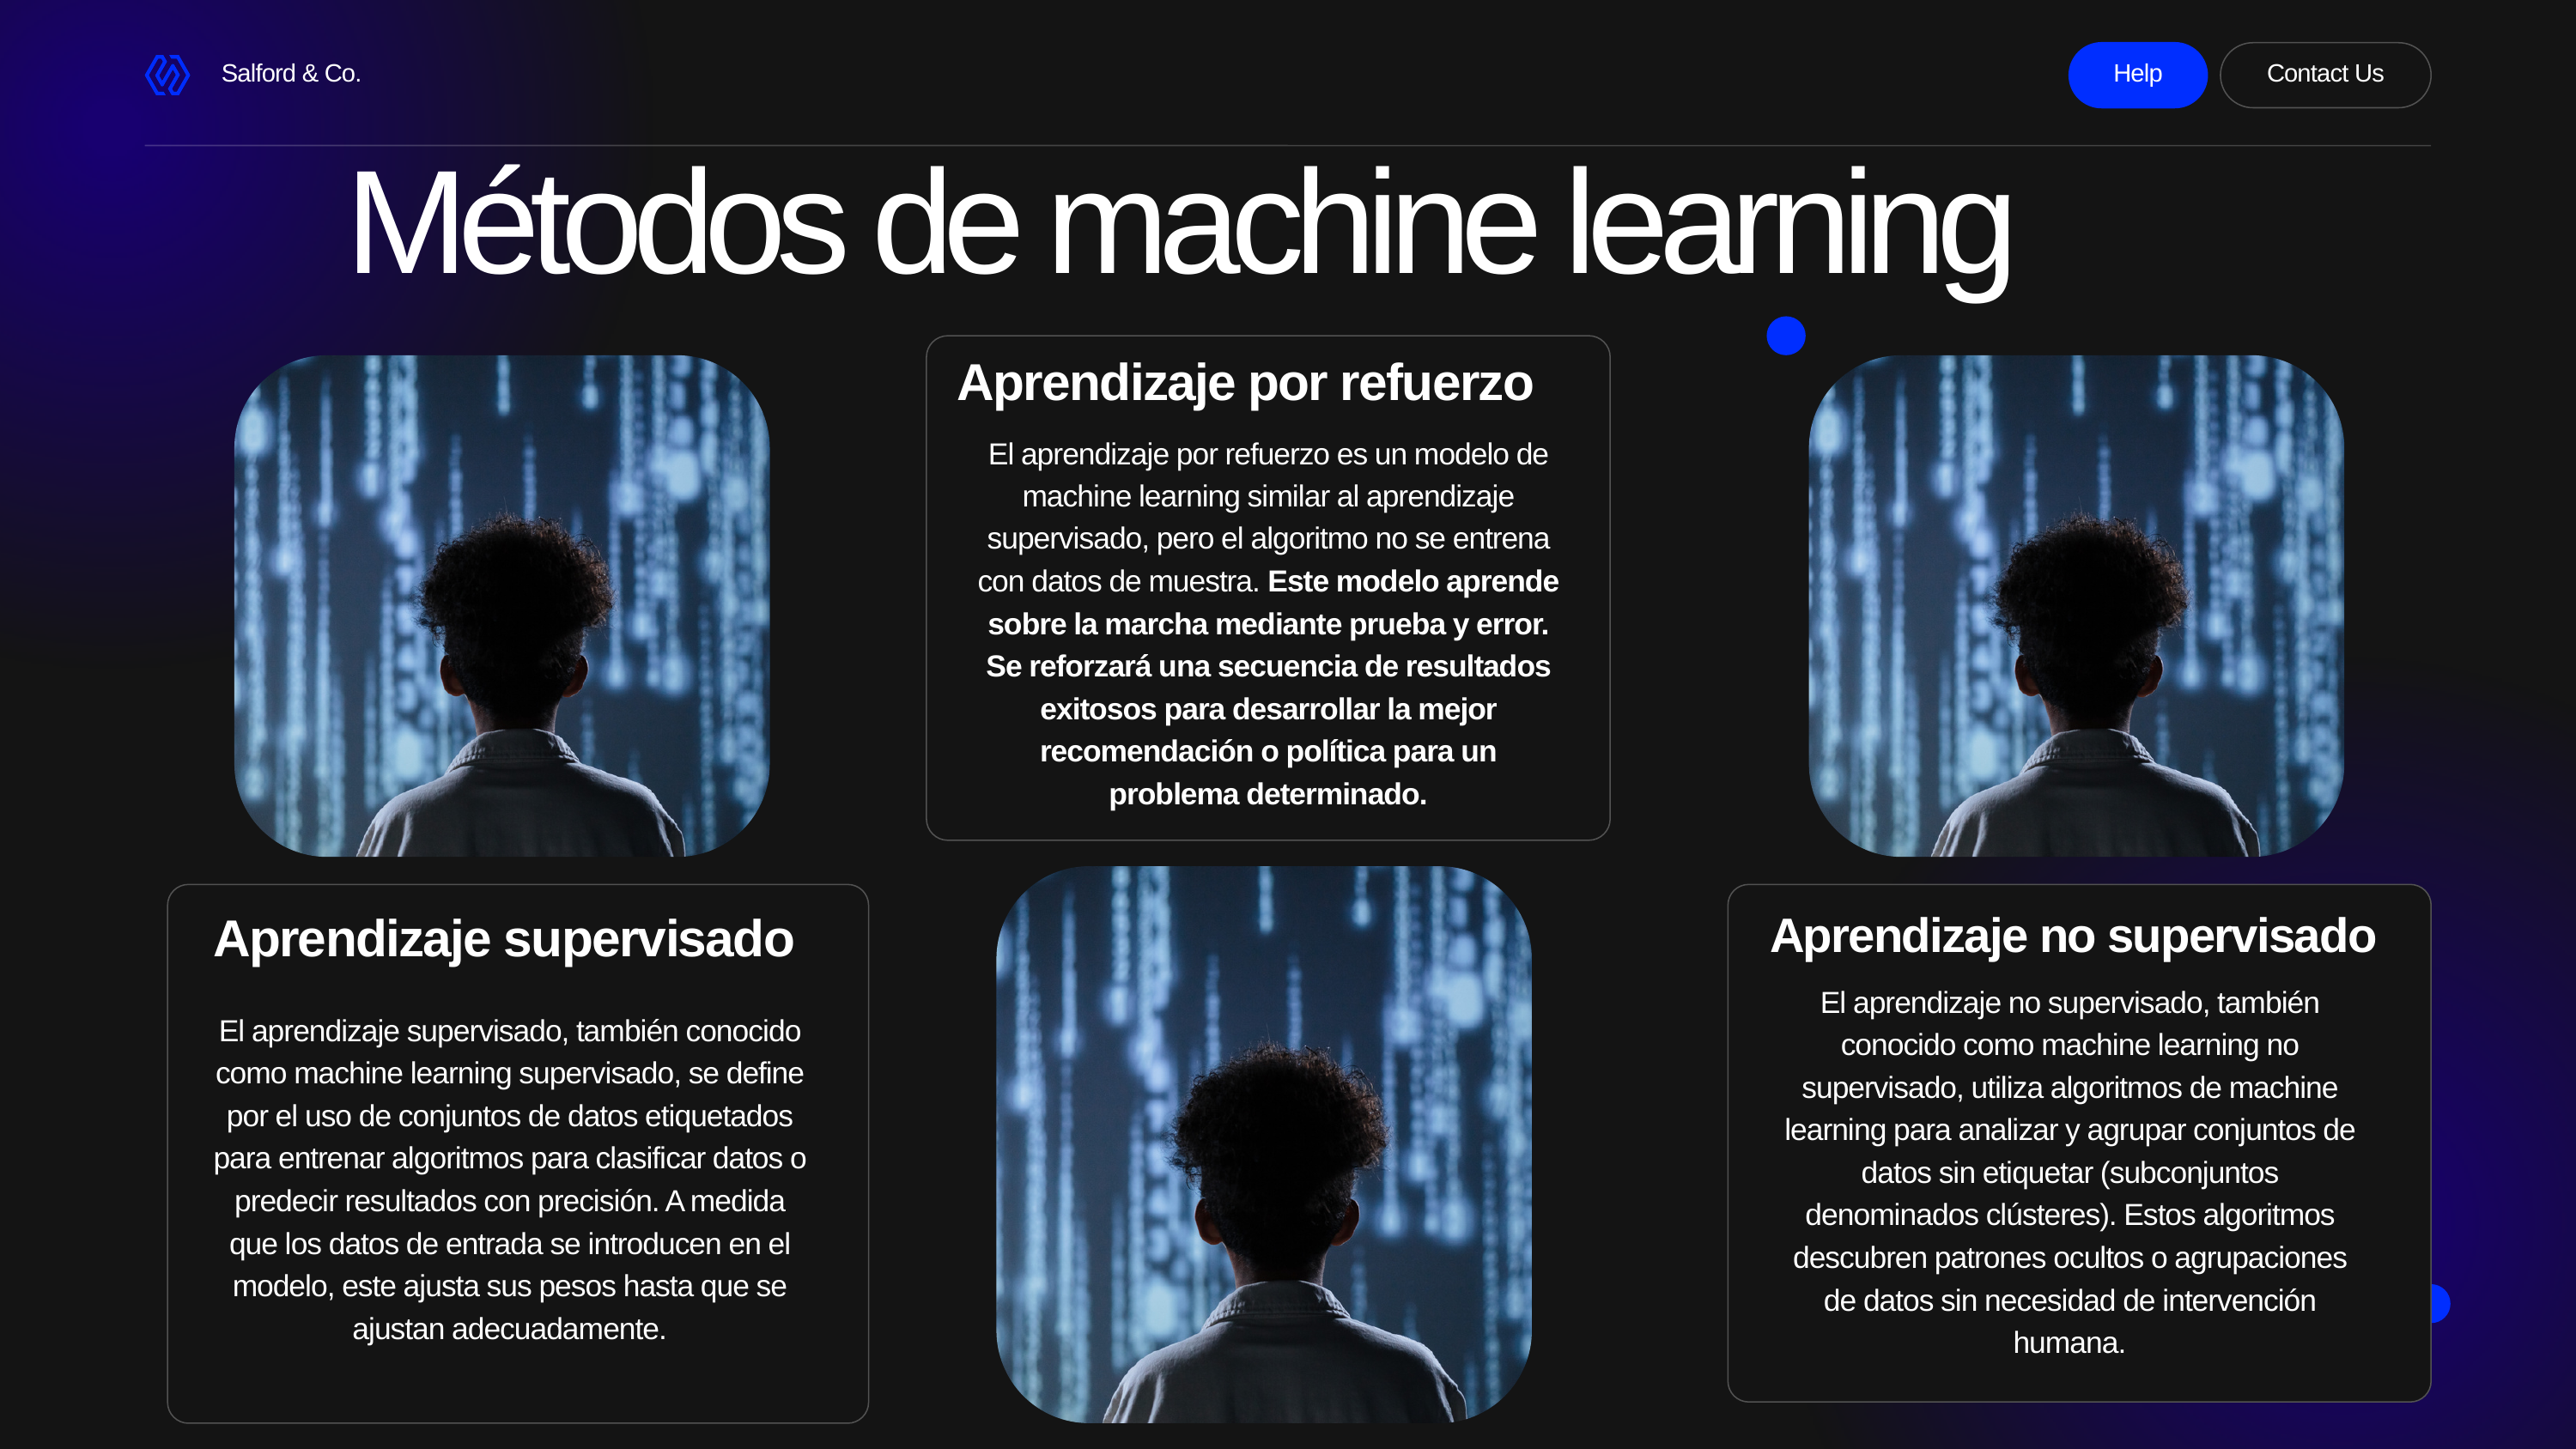

Salford & Co.
Help
Contact Us

Métodos de machine learning

Aprendizaje por refuerzo
El aprendizaje por refuerzo es un modelo de machine learning similar al aprendizaje supervisado, pero el algoritmo no se entrena con datos de muestra. Este modelo aprende sobre la marcha mediante prueba y error. Se reforzará una secuencia de resultados exitosos para desarrollar la mejor recomendación o política para un problema determinado.

Aprendizaje no supervisado
Aprendizaje supervisado
El aprendizaje no supervisado, también conocido como machine learning no supervisado, utiliza algoritmos de machine learning para analizar y agrupar conjuntos de datos sin etiquetar (subconjuntos denominados clústeres). Estos algoritmos descubren patrones ocultos o agrupaciones de datos sin necesidad de intervención humana.
El aprendizaje supervisado, también conocido como machine learning supervisado, se define por el uso de conjuntos de datos etiquetados para entrenar algoritmos para clasificar datos o predecir resultados con precisión. A medida que los datos de entrada se introducen en el modelo, este ajusta sus pesos hasta que se ajustan adecuadamente.